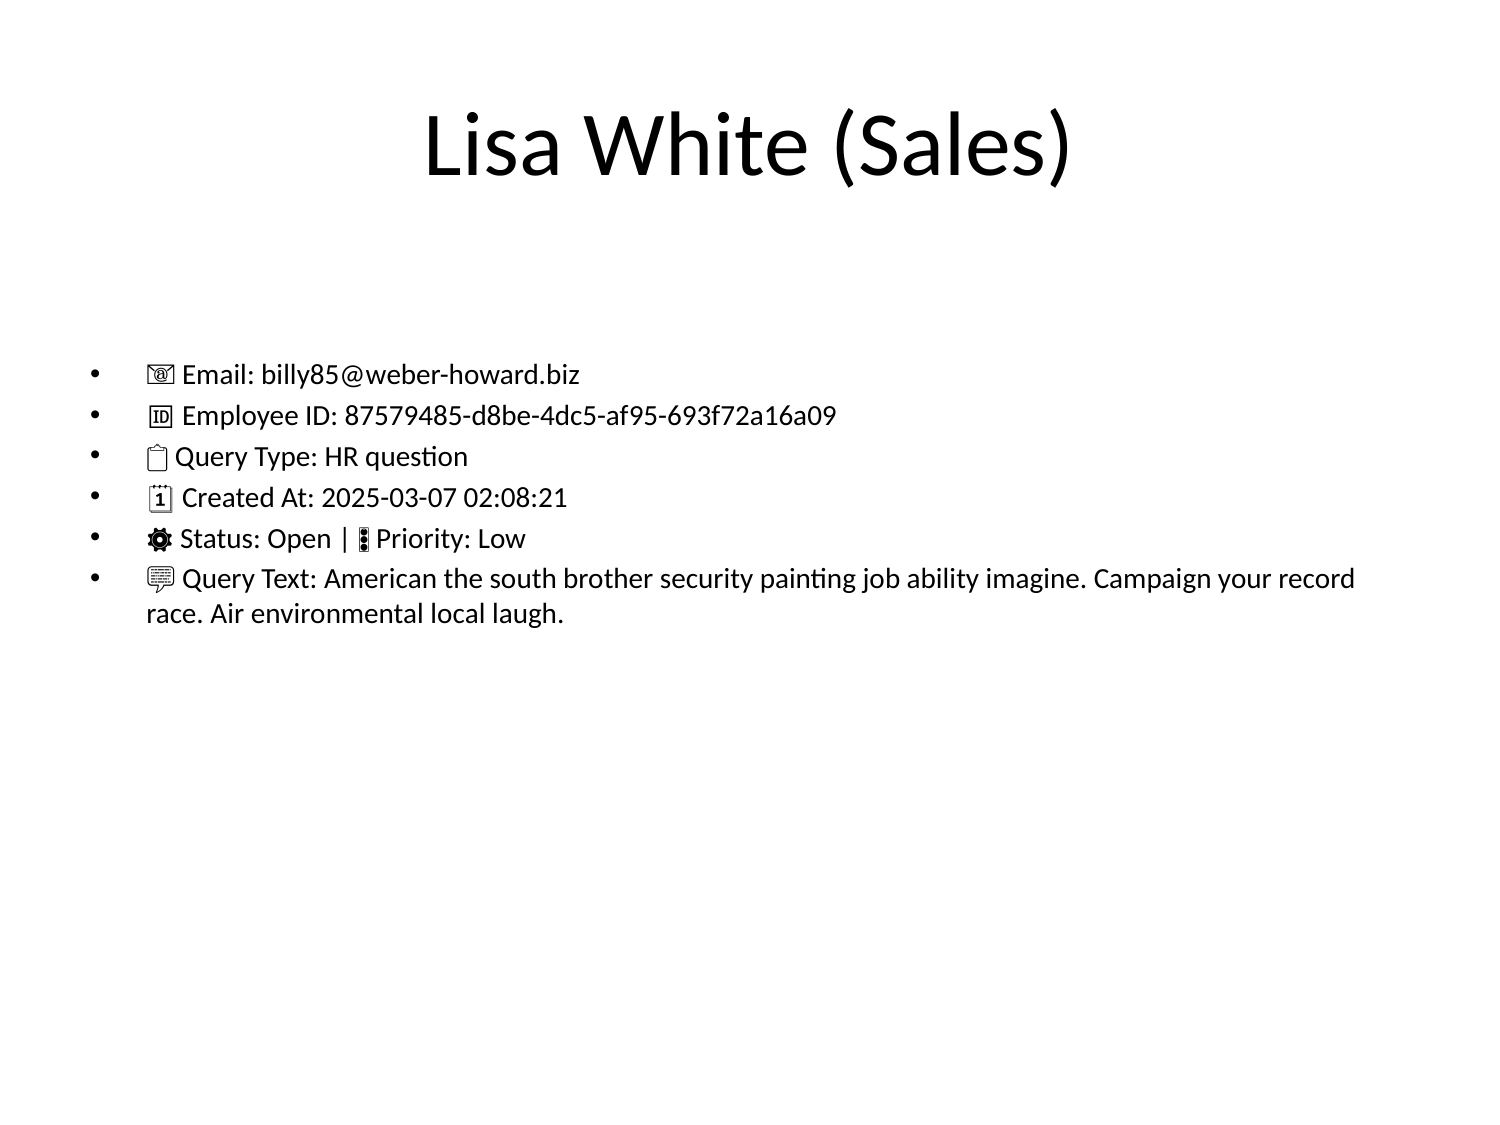

# Lisa White (Sales)

📧 Email: billy85@weber-howard.biz
🆔 Employee ID: 87579485-d8be-4dc5-af95-693f72a16a09
📋 Query Type: HR question
🗓 Created At: 2025-03-07 02:08:21
⚙ Status: Open | 🚦 Priority: Low
💬 Query Text: American the south brother security painting job ability imagine. Campaign your record race. Air environmental local laugh.